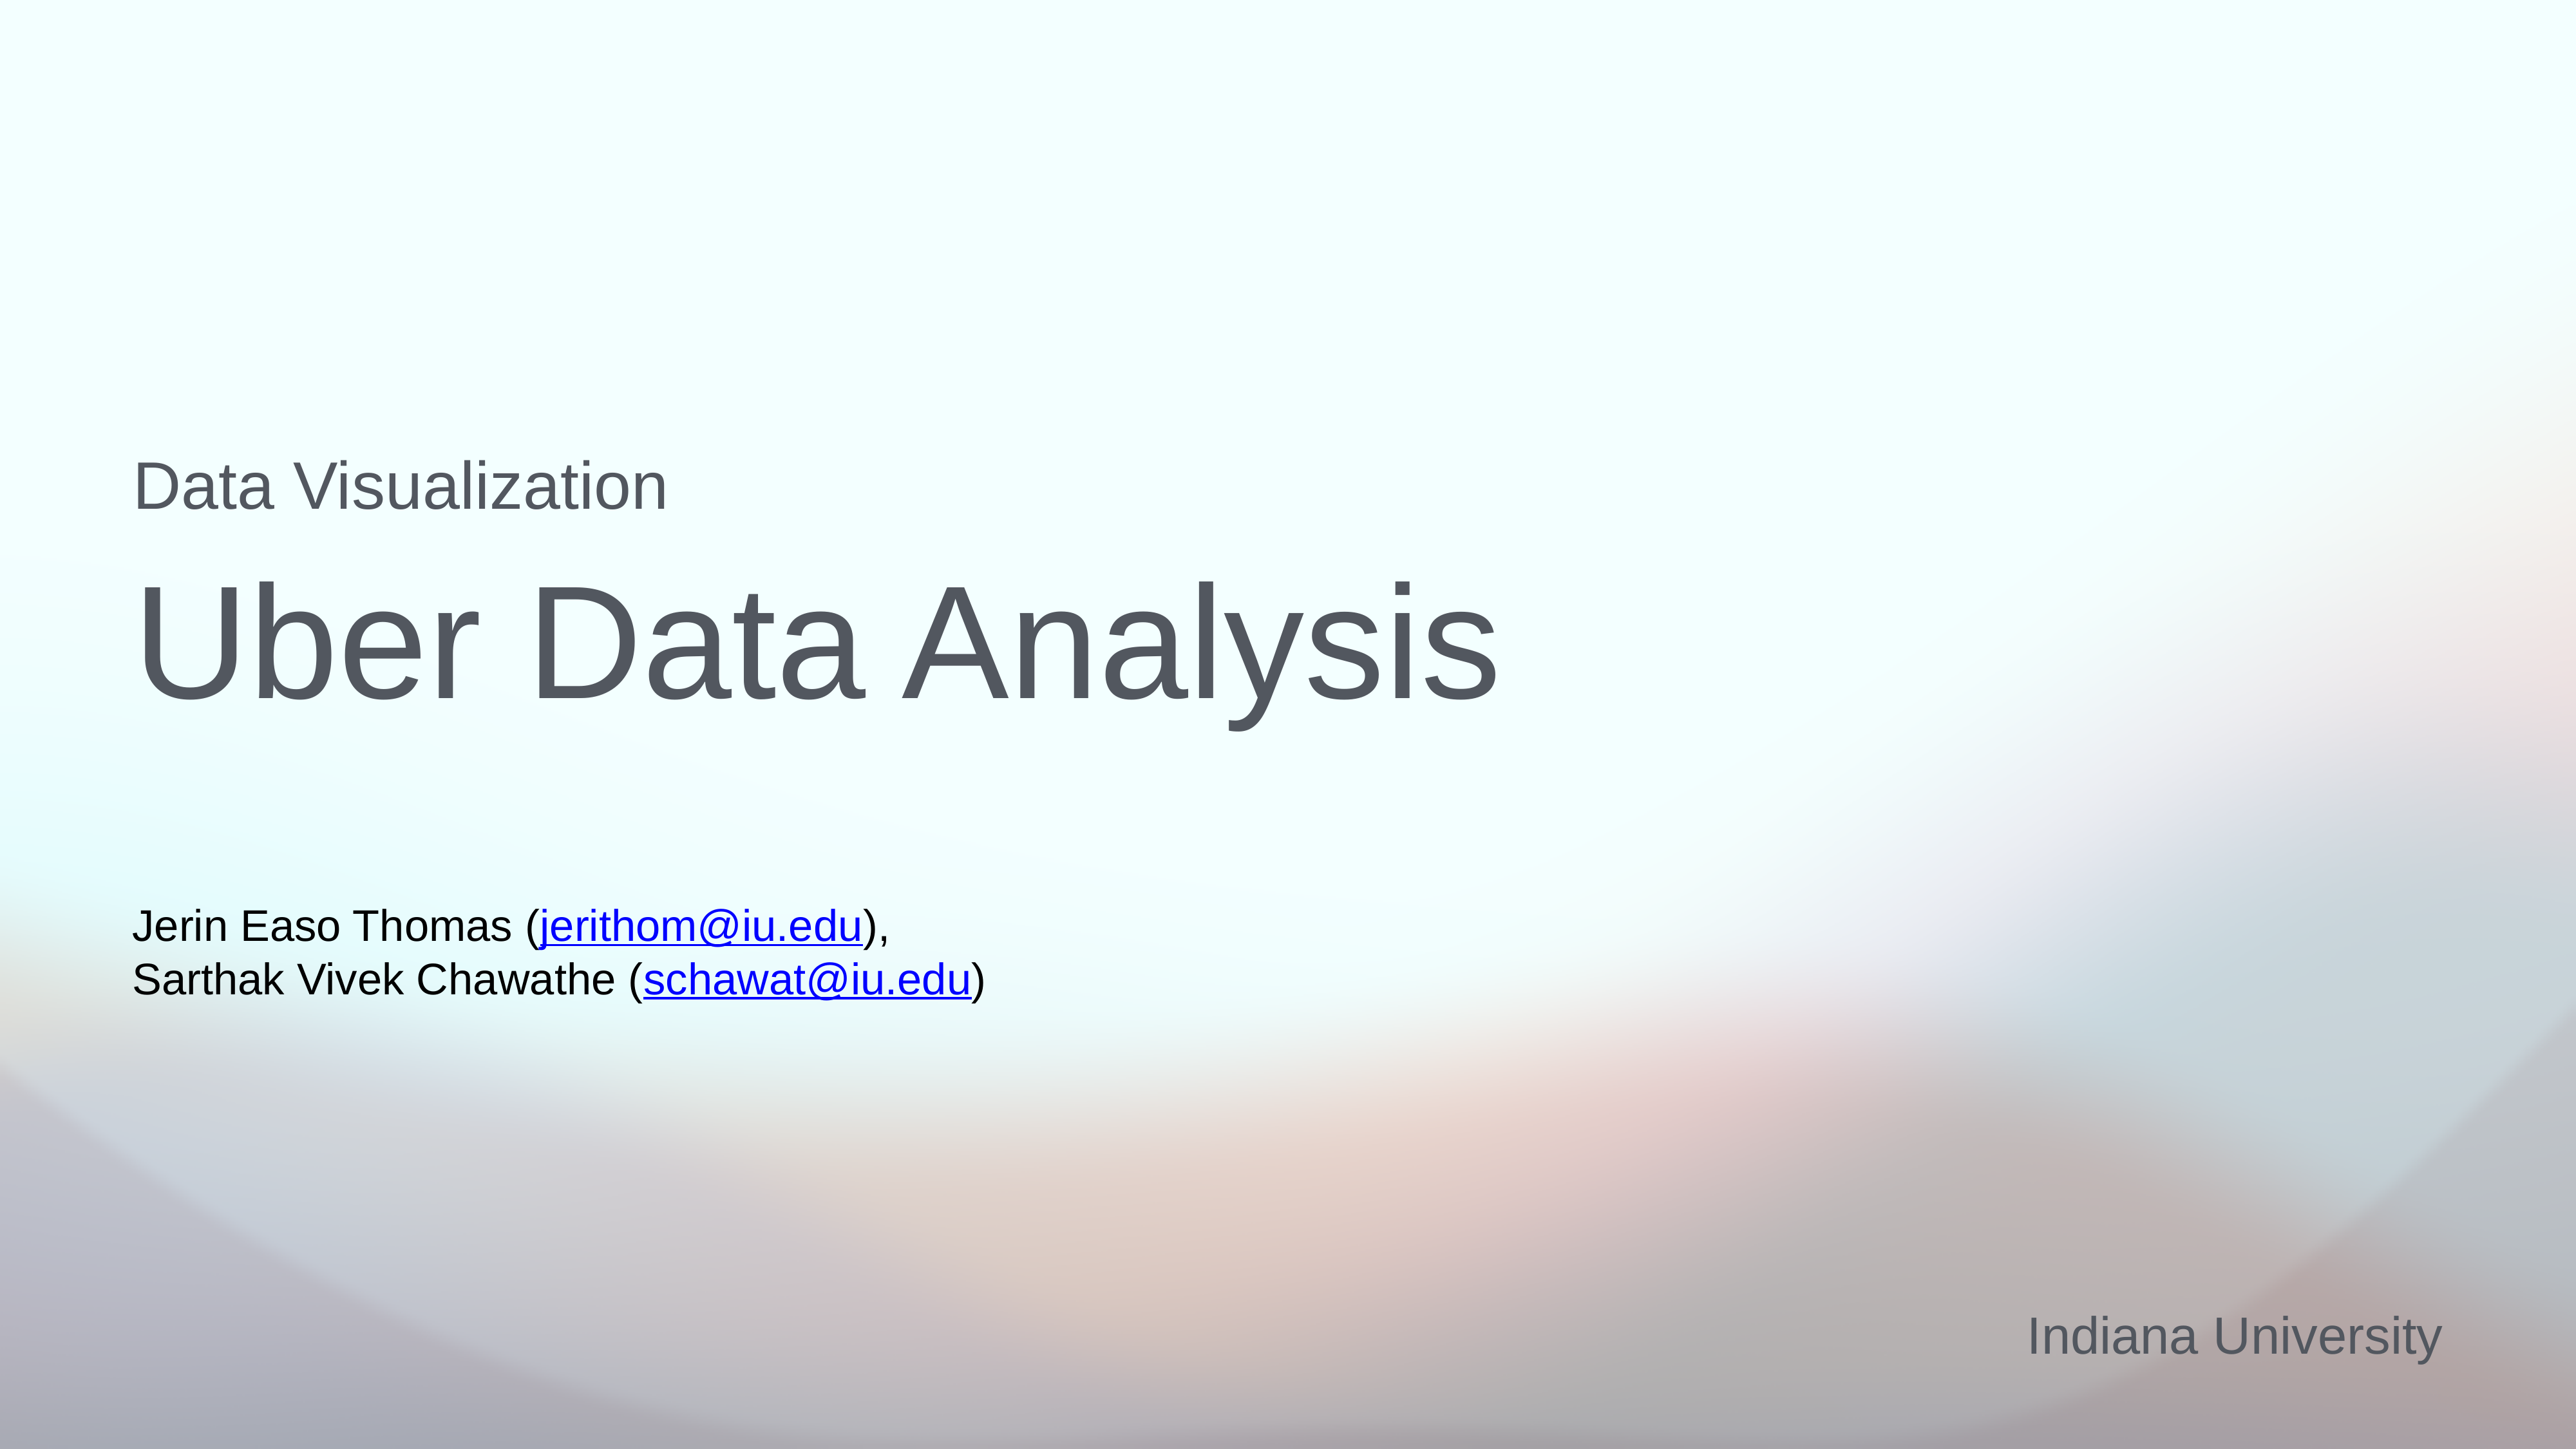

Uber Data Analysis
Data Visualization
Jerin Easo Thomas (jerithom@iu.edu),
Sarthak Vivek Chawathe (schawat@iu.edu)
Indiana University